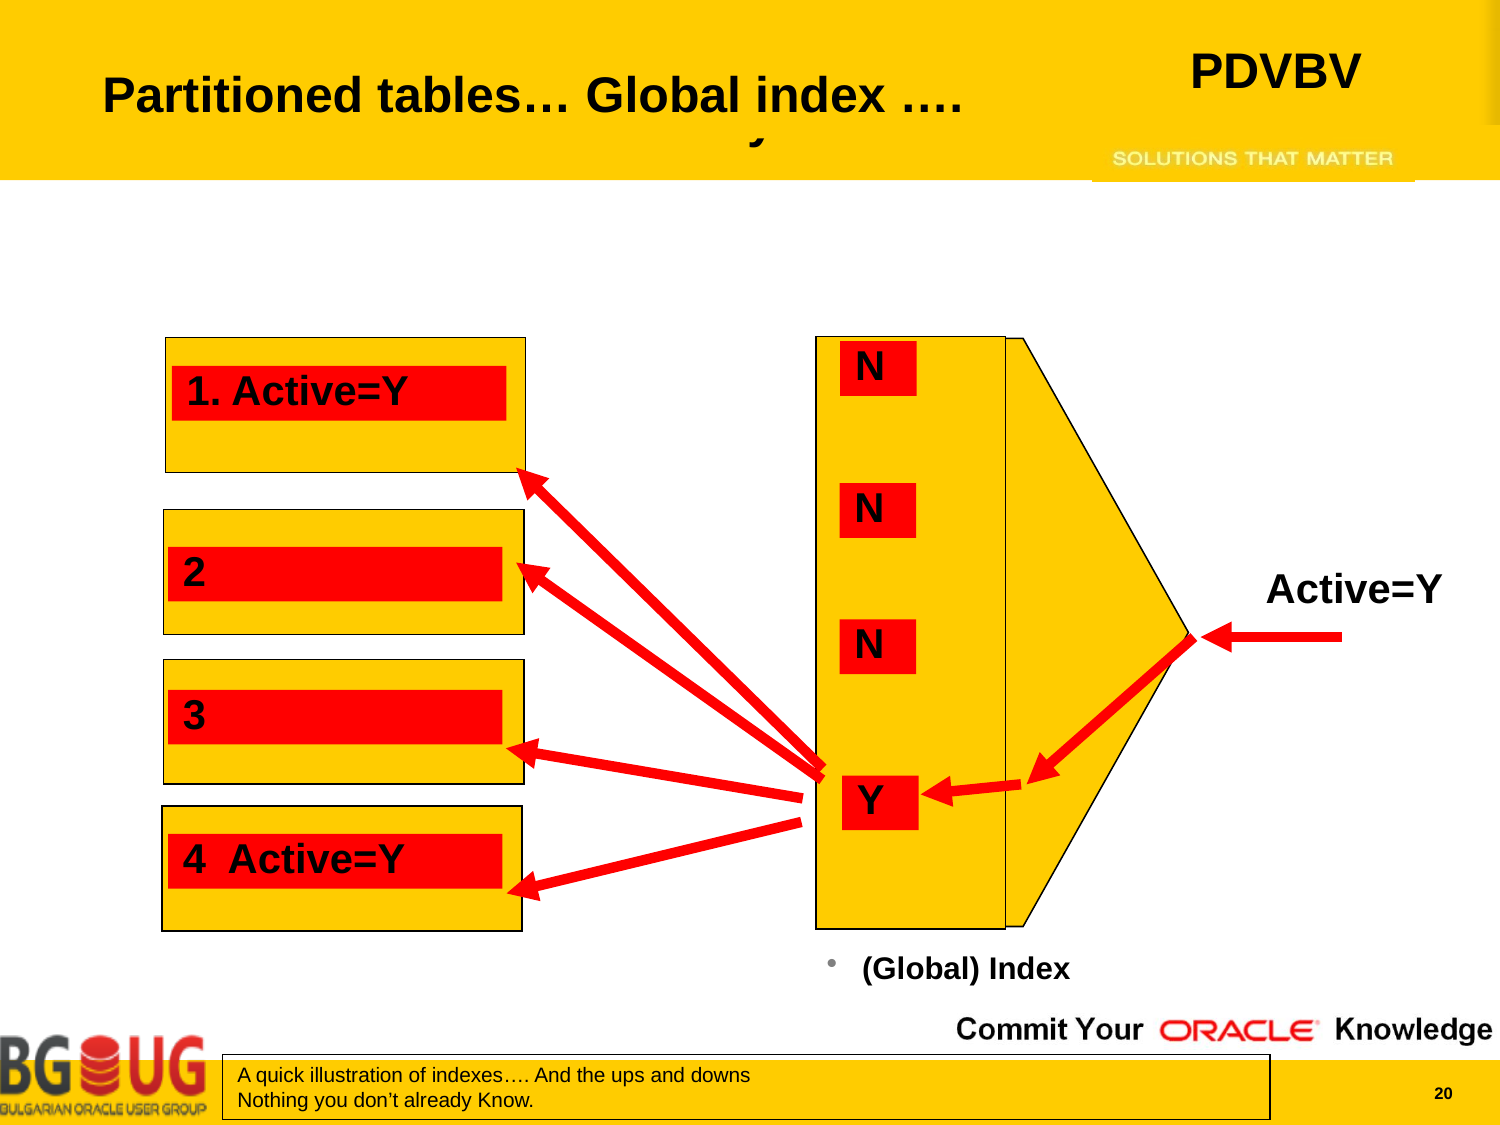

# Partitioned tables… Global index ….

(Global) Index

N
1. Active=Y
N

2
Active=Y
N

3
Y

4  Active=Y
A quick illustration of indexes…. And the ups and downs
Nothing you don’t already Know.
20